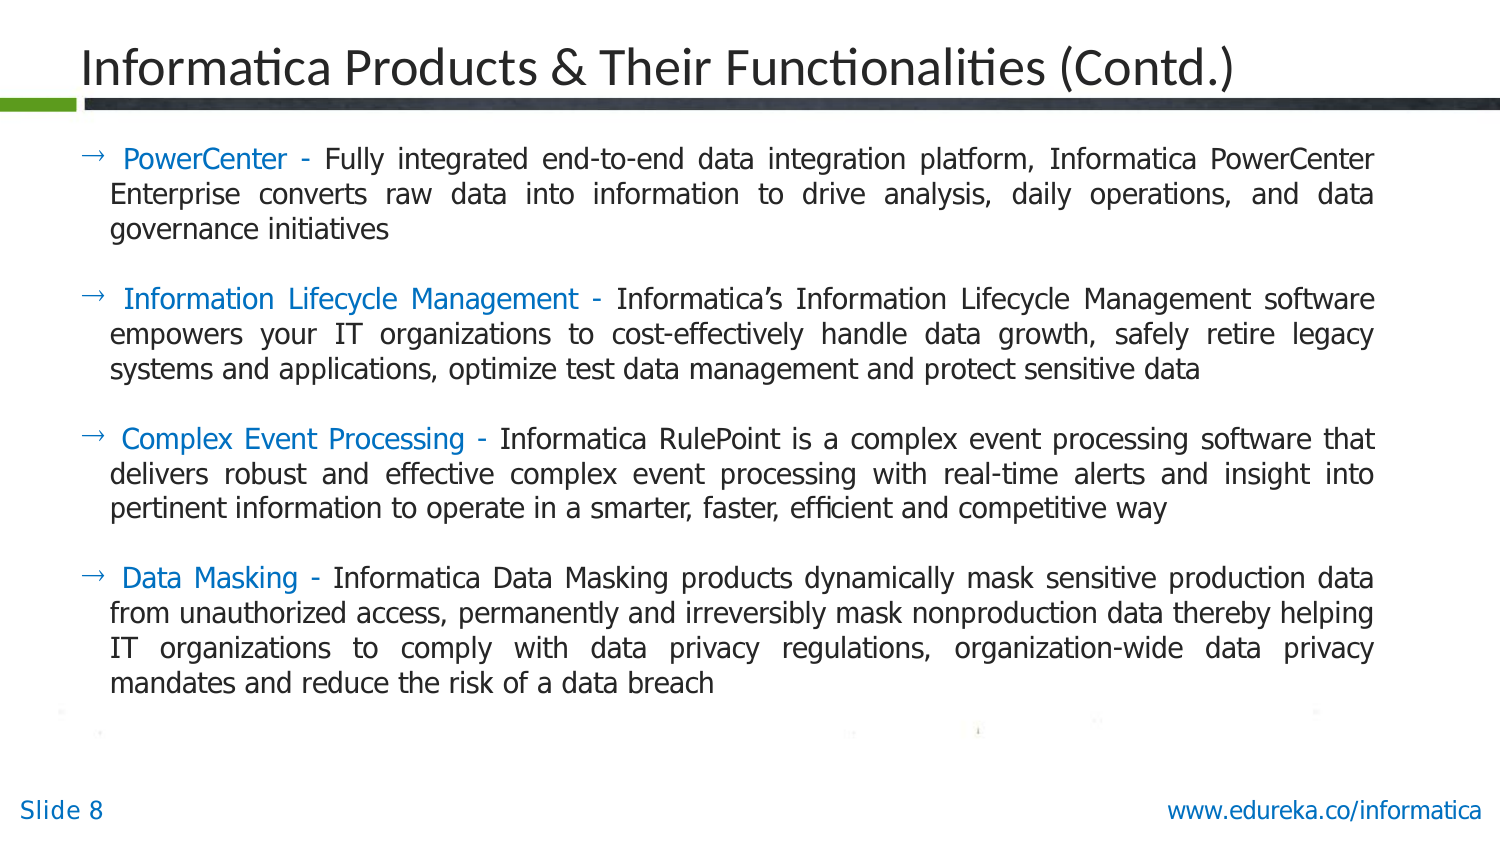

Informatica Products & Their Functionalities (Contd.)
 PowerCenter - Fully integrated end-to-end data integration platform, Informatica PowerCenter Enterprise converts raw data into information to drive analysis, daily operations, and data governance initiatives

 Information Lifecycle Management - Informatica’s Information Lifecycle Management software empowers your IT organizations to cost-effectively handle data growth, safely retire legacy systems and applications, optimize test data management and protect sensitive data

 Complex Event Processing - Informatica RulePoint is a complex event processing software that delivers robust and effective complex event processing with real-time alerts and insight into pertinent information to operate in a smarter, faster, efficient and competitive way

 Data Masking - Informatica Data Masking products dynamically mask sensitive production data from unauthorized access, permanently and irreversibly mask nonproduction data thereby helping IT organizations to comply with data privacy regulations, organization-wide data privacy mandates and reduce the risk of a data breach